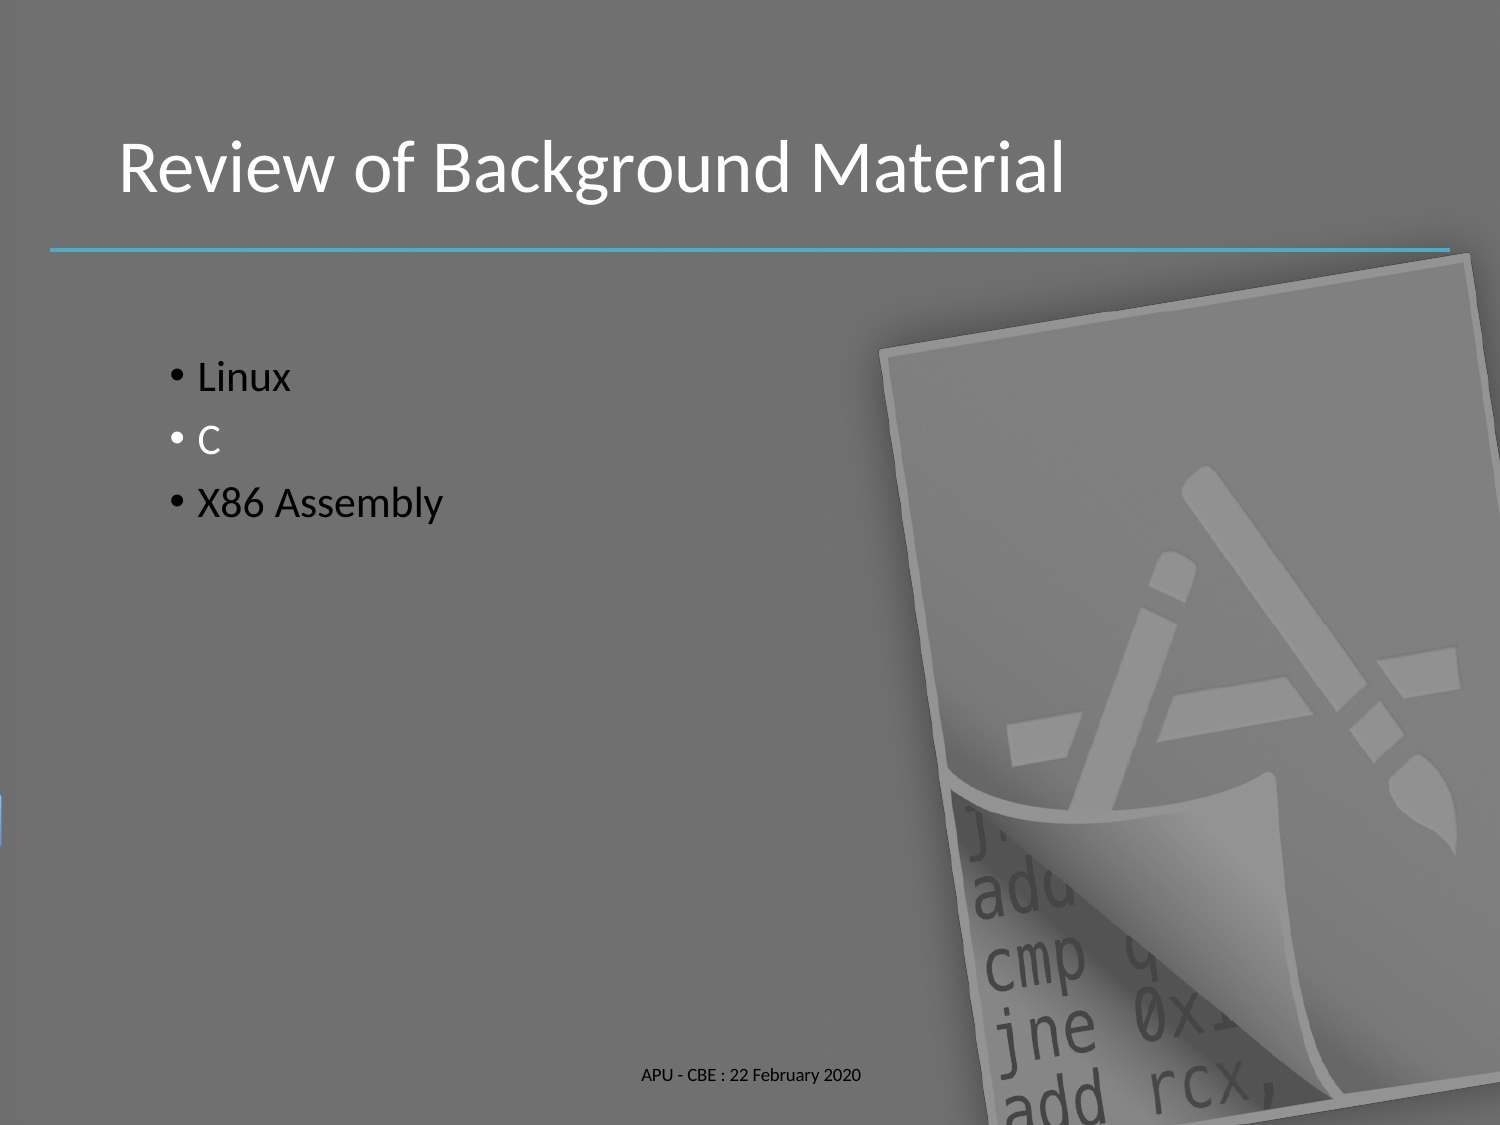

# Review of Background Material

Linux
C
X86 Assembly
APU - CBE : 22 February 2020